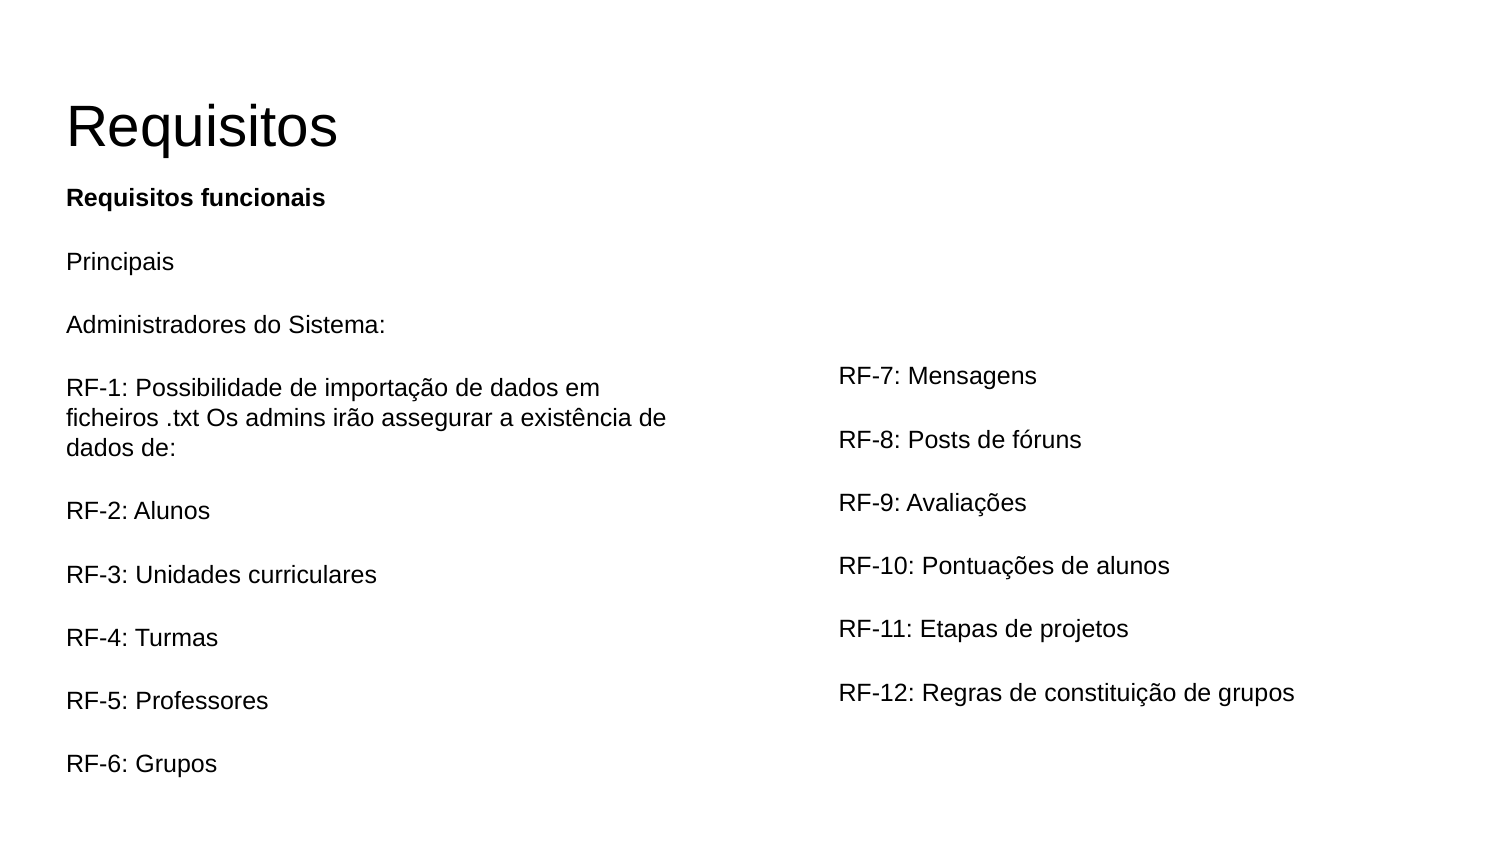

# Requisitos
Requisitos funcionais
Principais
Administradores do Sistema:
RF-1: Possibilidade de importação de dados em ficheiros .txt Os admins irão assegurar a existência de dados de:
RF-2: Alunos
RF-3: Unidades curriculares
RF-4: Turmas
RF-5: Professores
RF-6: Grupos

RF-7: Mensagens
RF-8: Posts de fóruns
RF-9: Avaliações
RF-10: Pontuações de alunos
RF-11: Etapas de projetos
RF-12: Regras de constituição de grupos